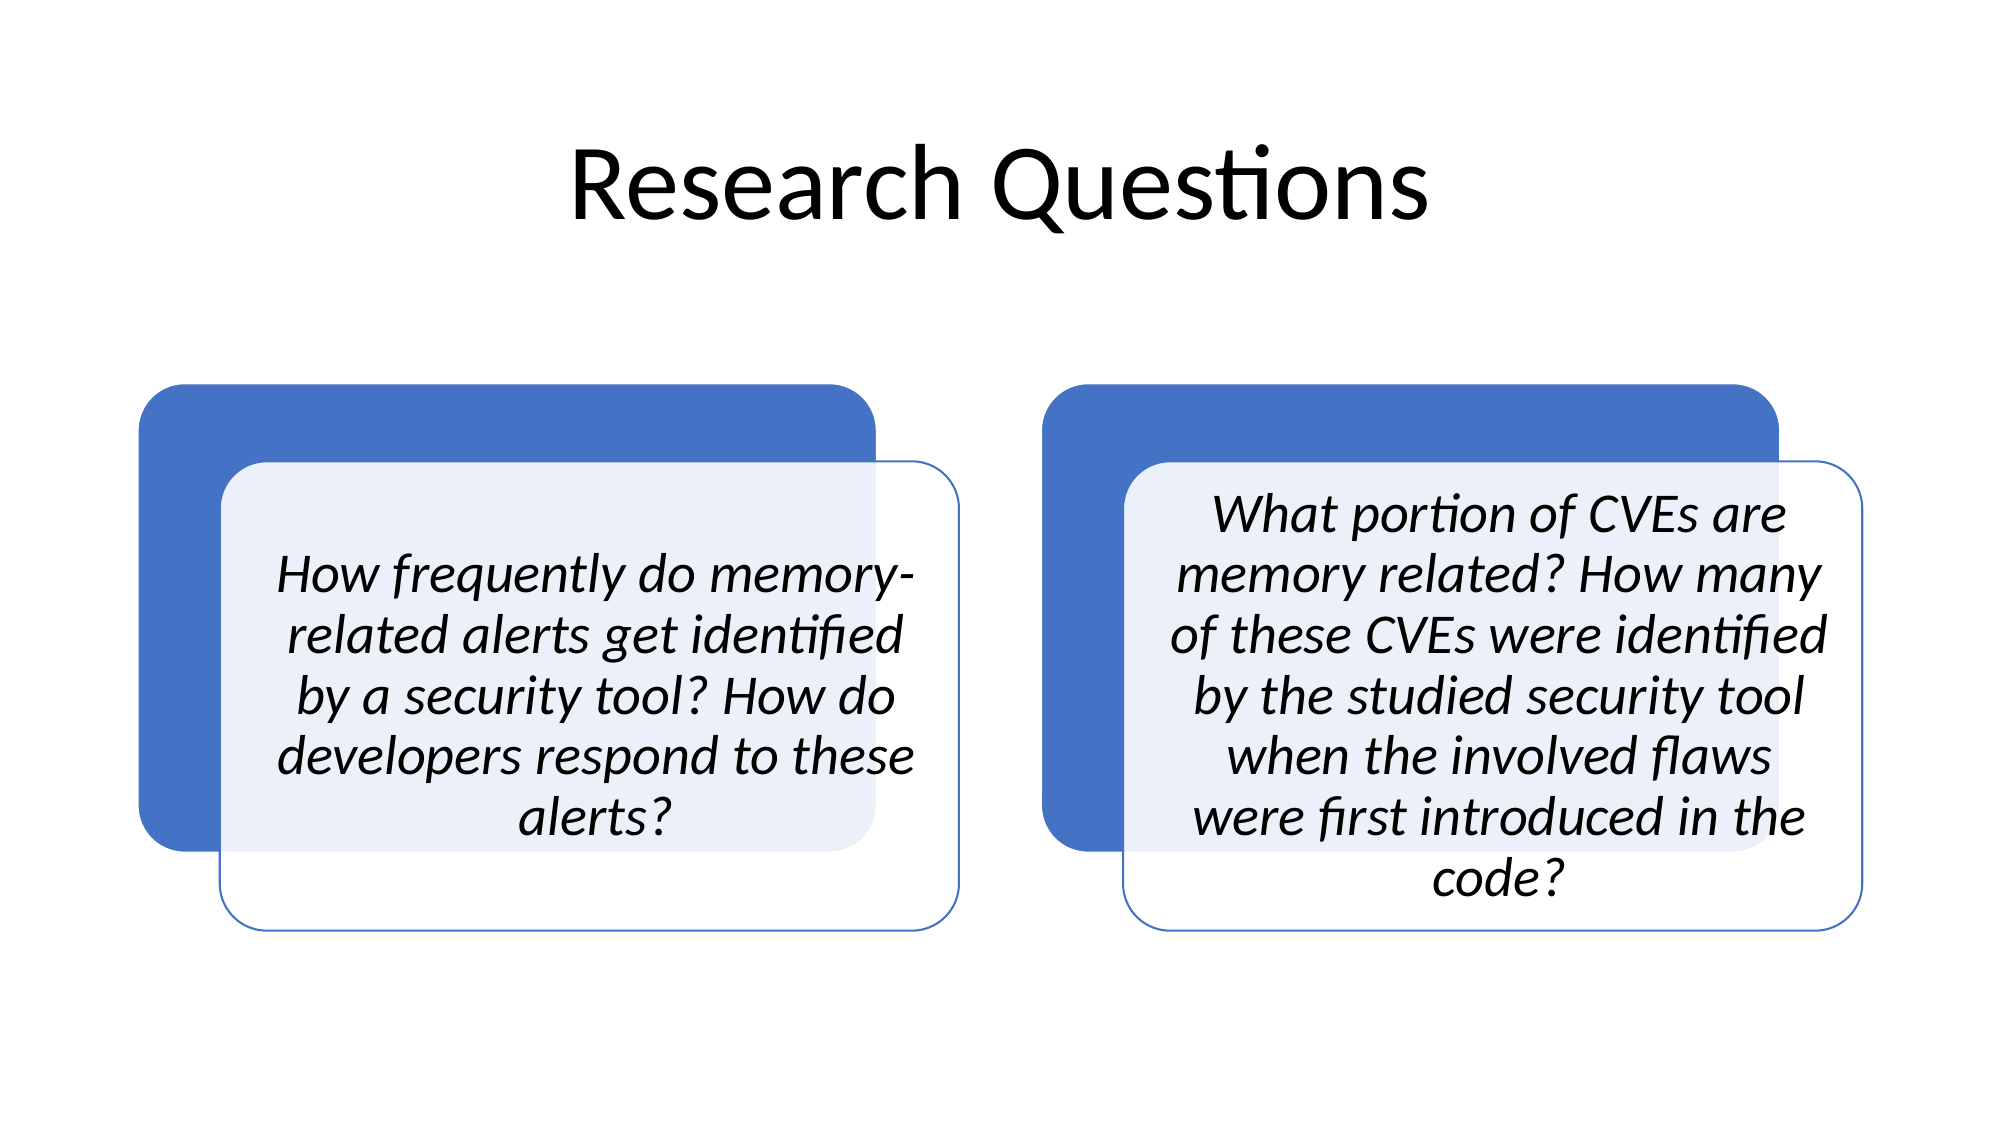

# Research Questions
How frequently do memory-related alerts get identified by a security tool? How do developers respond to these alerts?
What portion of CVEs are memory related? How many of these CVEs were identified by the studied security tool when the involved flaws were first introduced in the code?